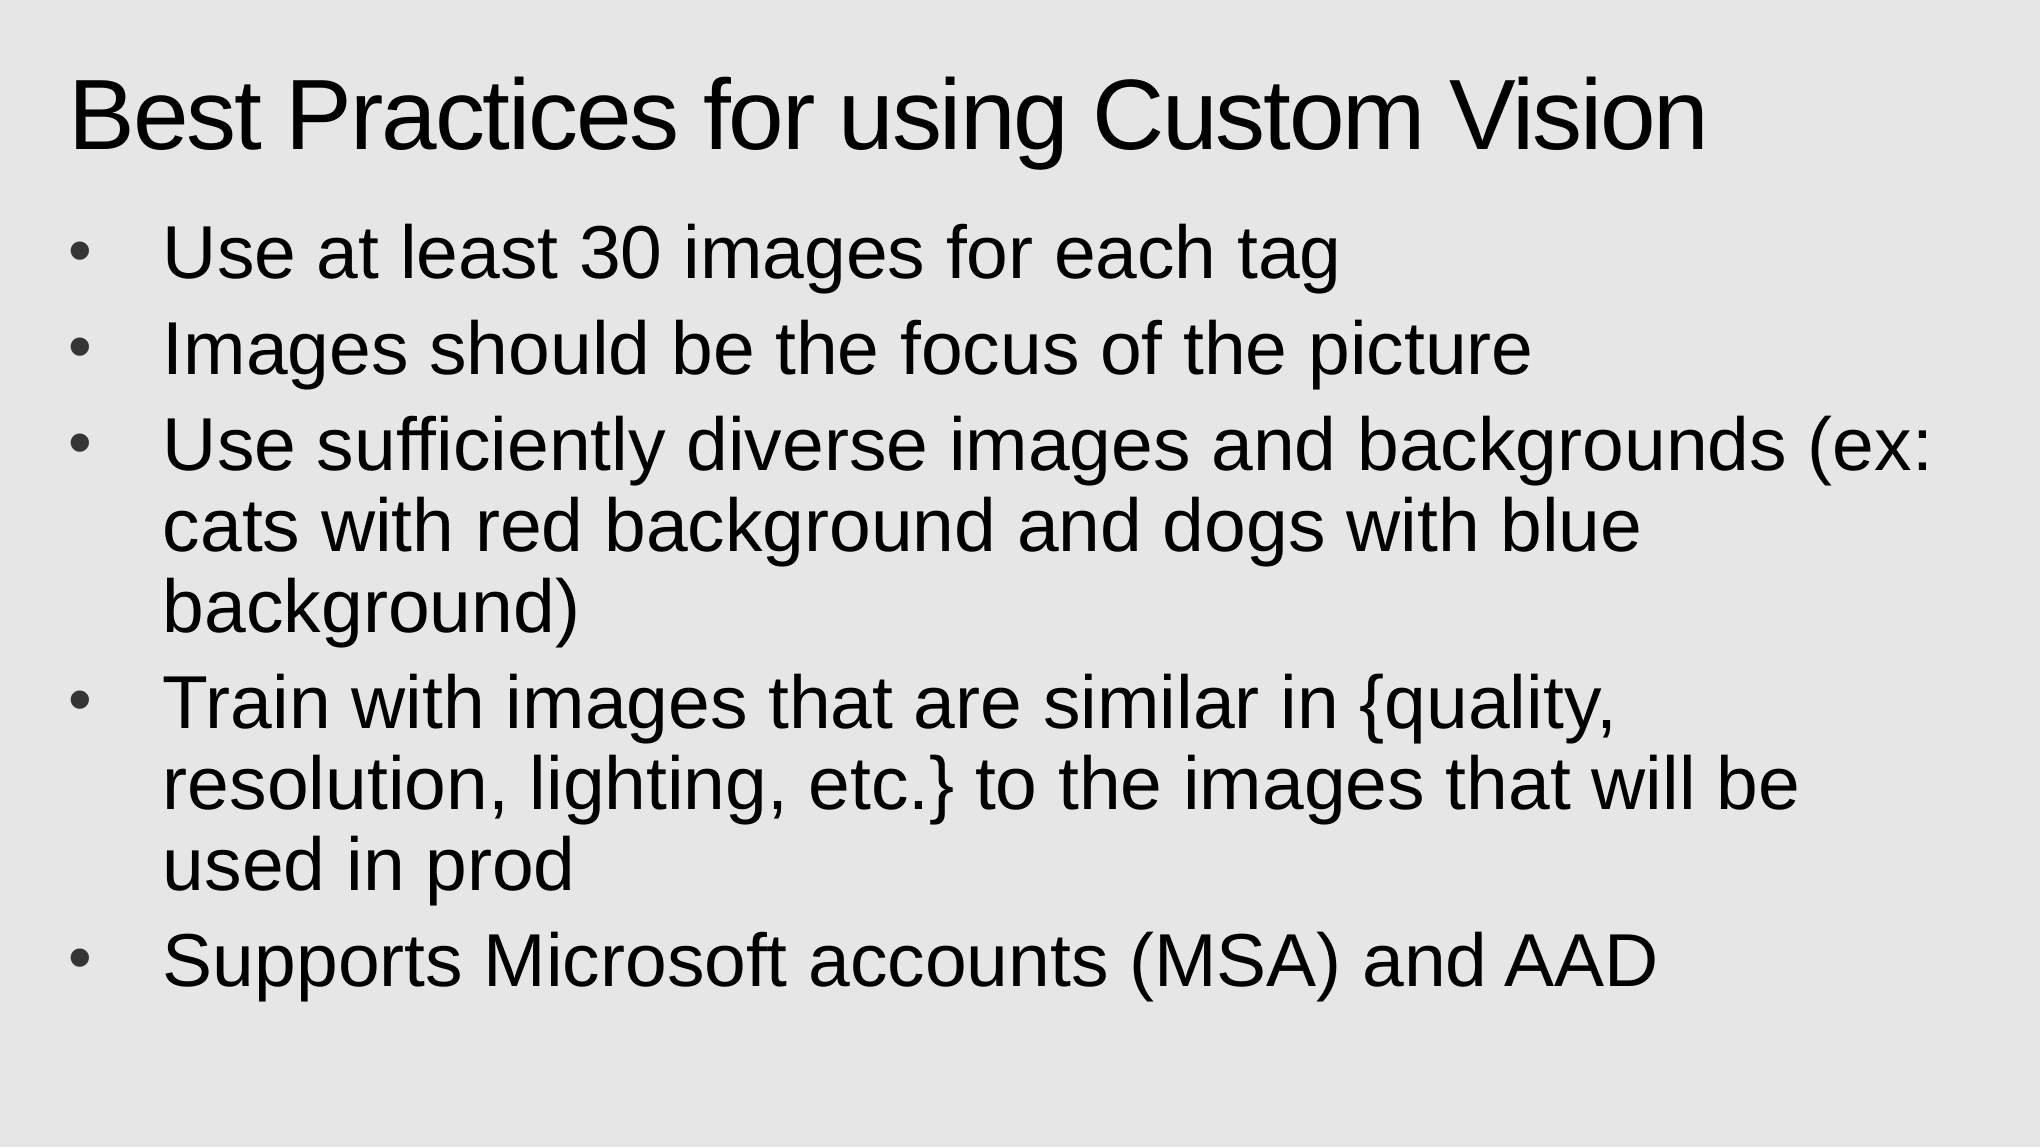

# Best Practices for using Custom Vision
Use at least 30 images for each tag
Images should be the focus of the picture
Use sufficiently diverse images and backgrounds (ex: cats with red background and dogs with blue background)
Train with images that are similar in {quality, resolution, lighting, etc.} to the images that will be used in prod
Supports Microsoft accounts (MSA) and AAD